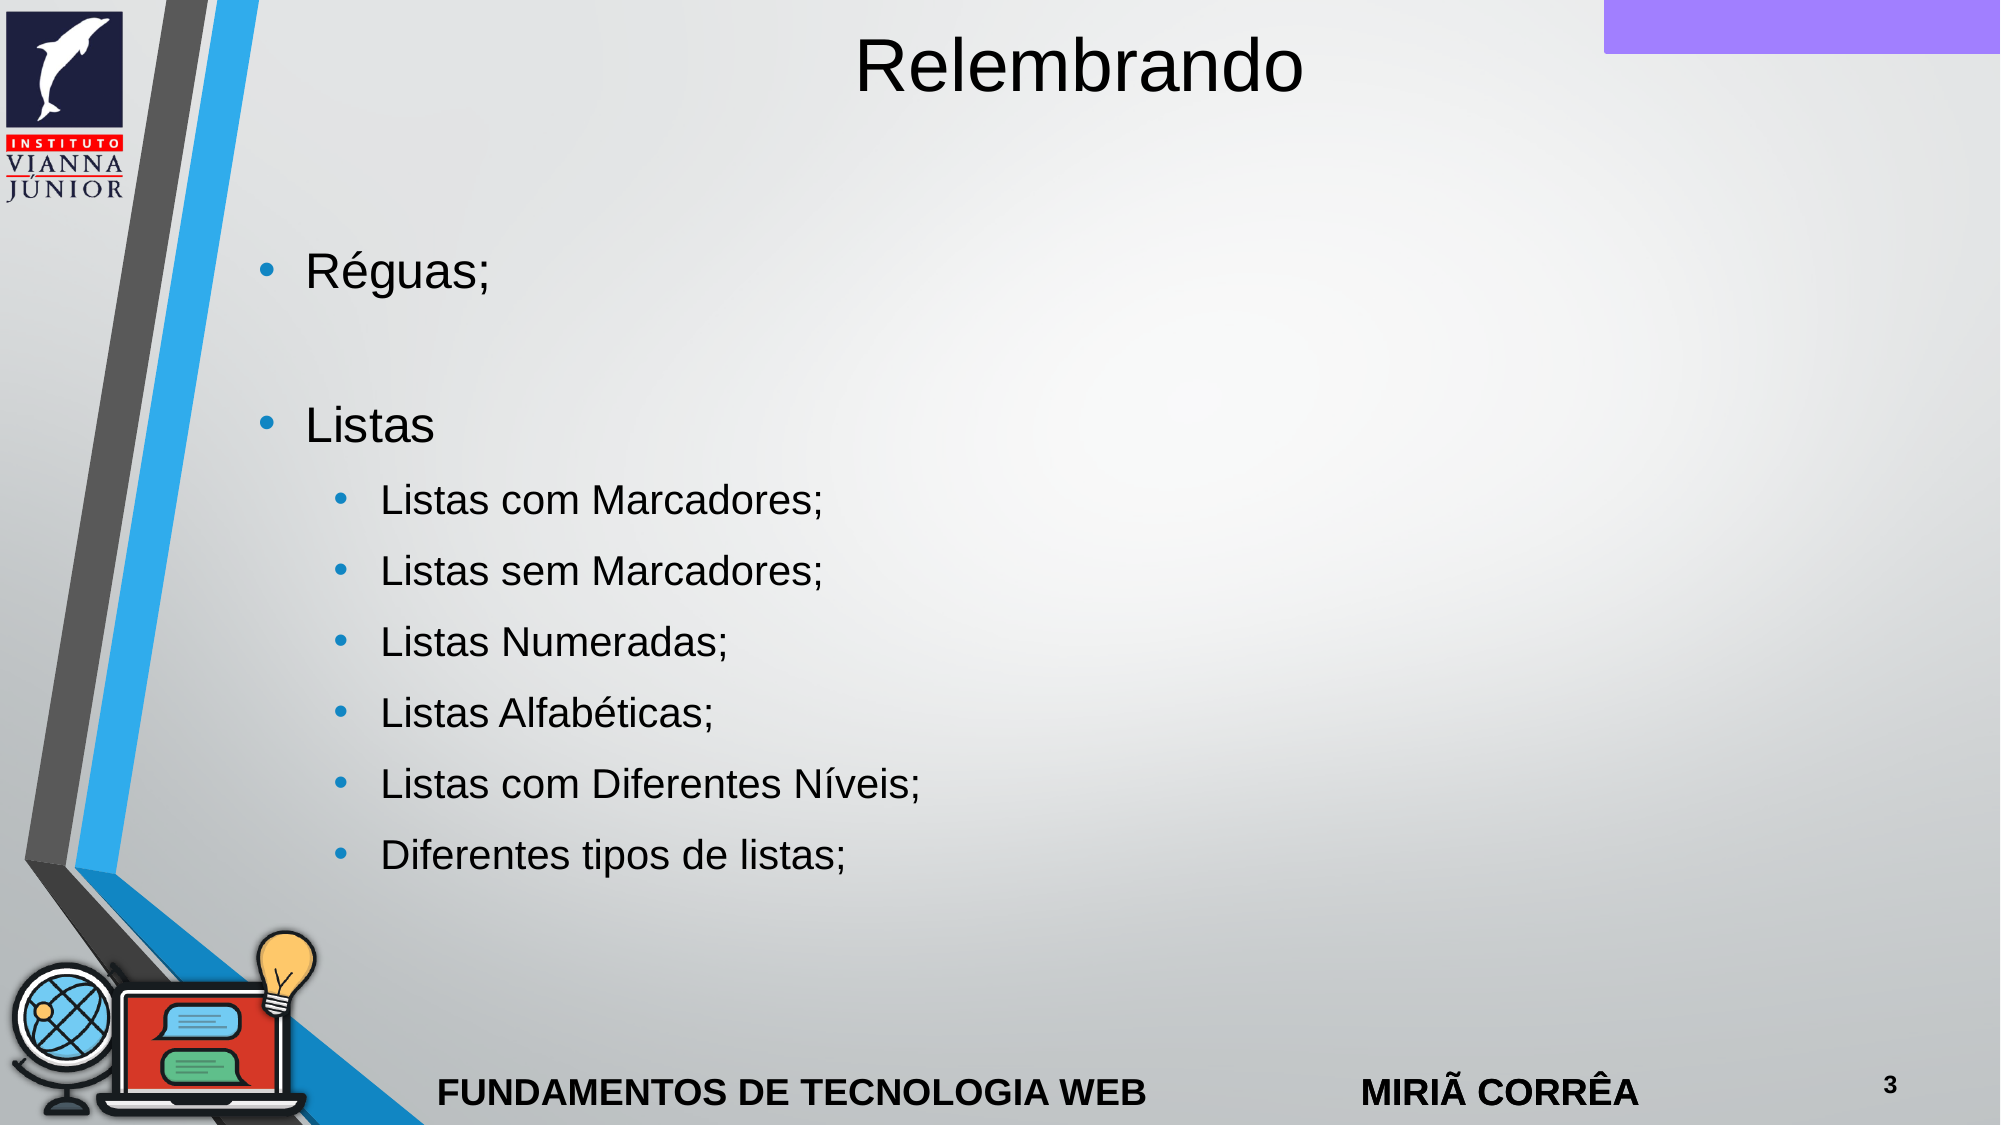

Relembrando
Réguas;

Listas
Listas com Marcadores;
Listas sem Marcadores;
Listas Numeradas;
Listas Alfabéticas;
Listas com Diferentes Níveis;
Diferentes tipos de listas;